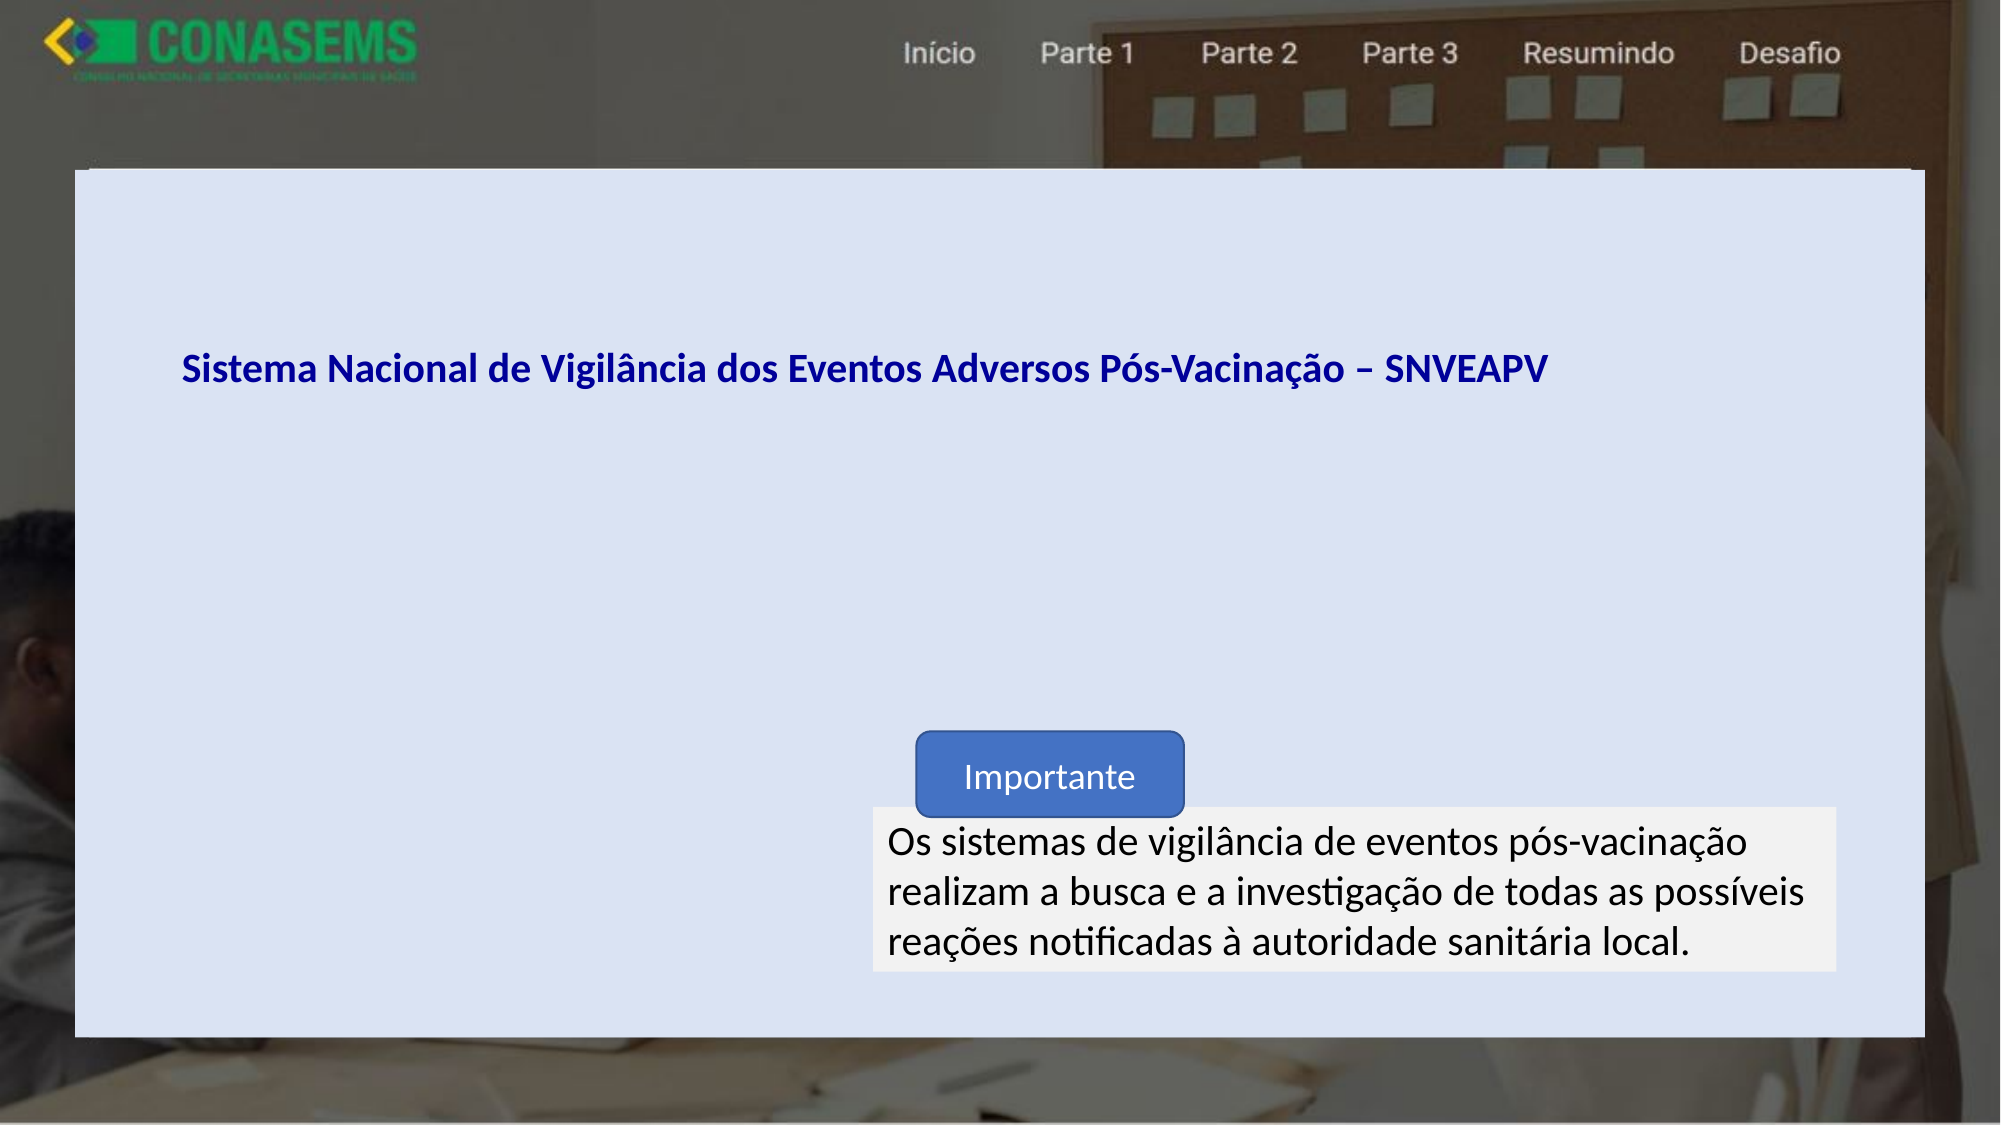

Sistema Nacional de Vigilância dos Eventos Adversos Pós-Vacinação – SNVEAPV
Importante
Os sistemas de vigilância de eventos pós-vacinação realizam a busca e a investigação de todas as possíveis reações notificadas à autoridade sanitária local.